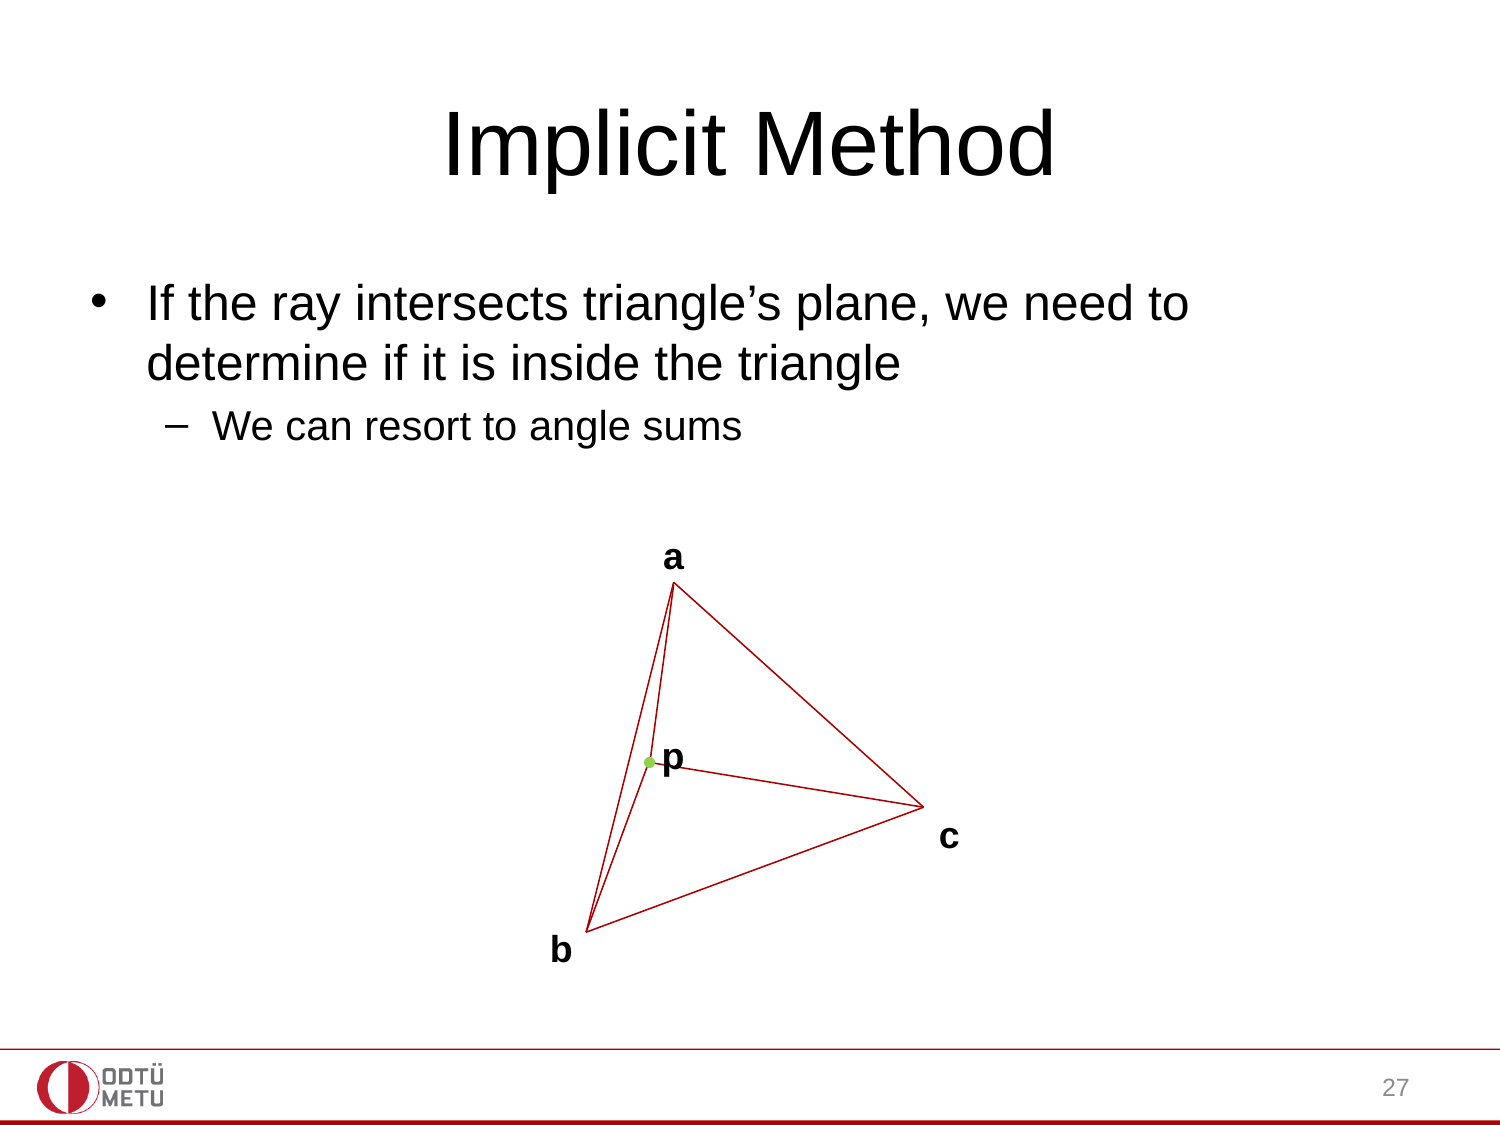

# Implicit Method
If the ray intersects triangle’s plane, we need to determine if it is inside the triangle
We can resort to angle sums
a
p

c
b

27